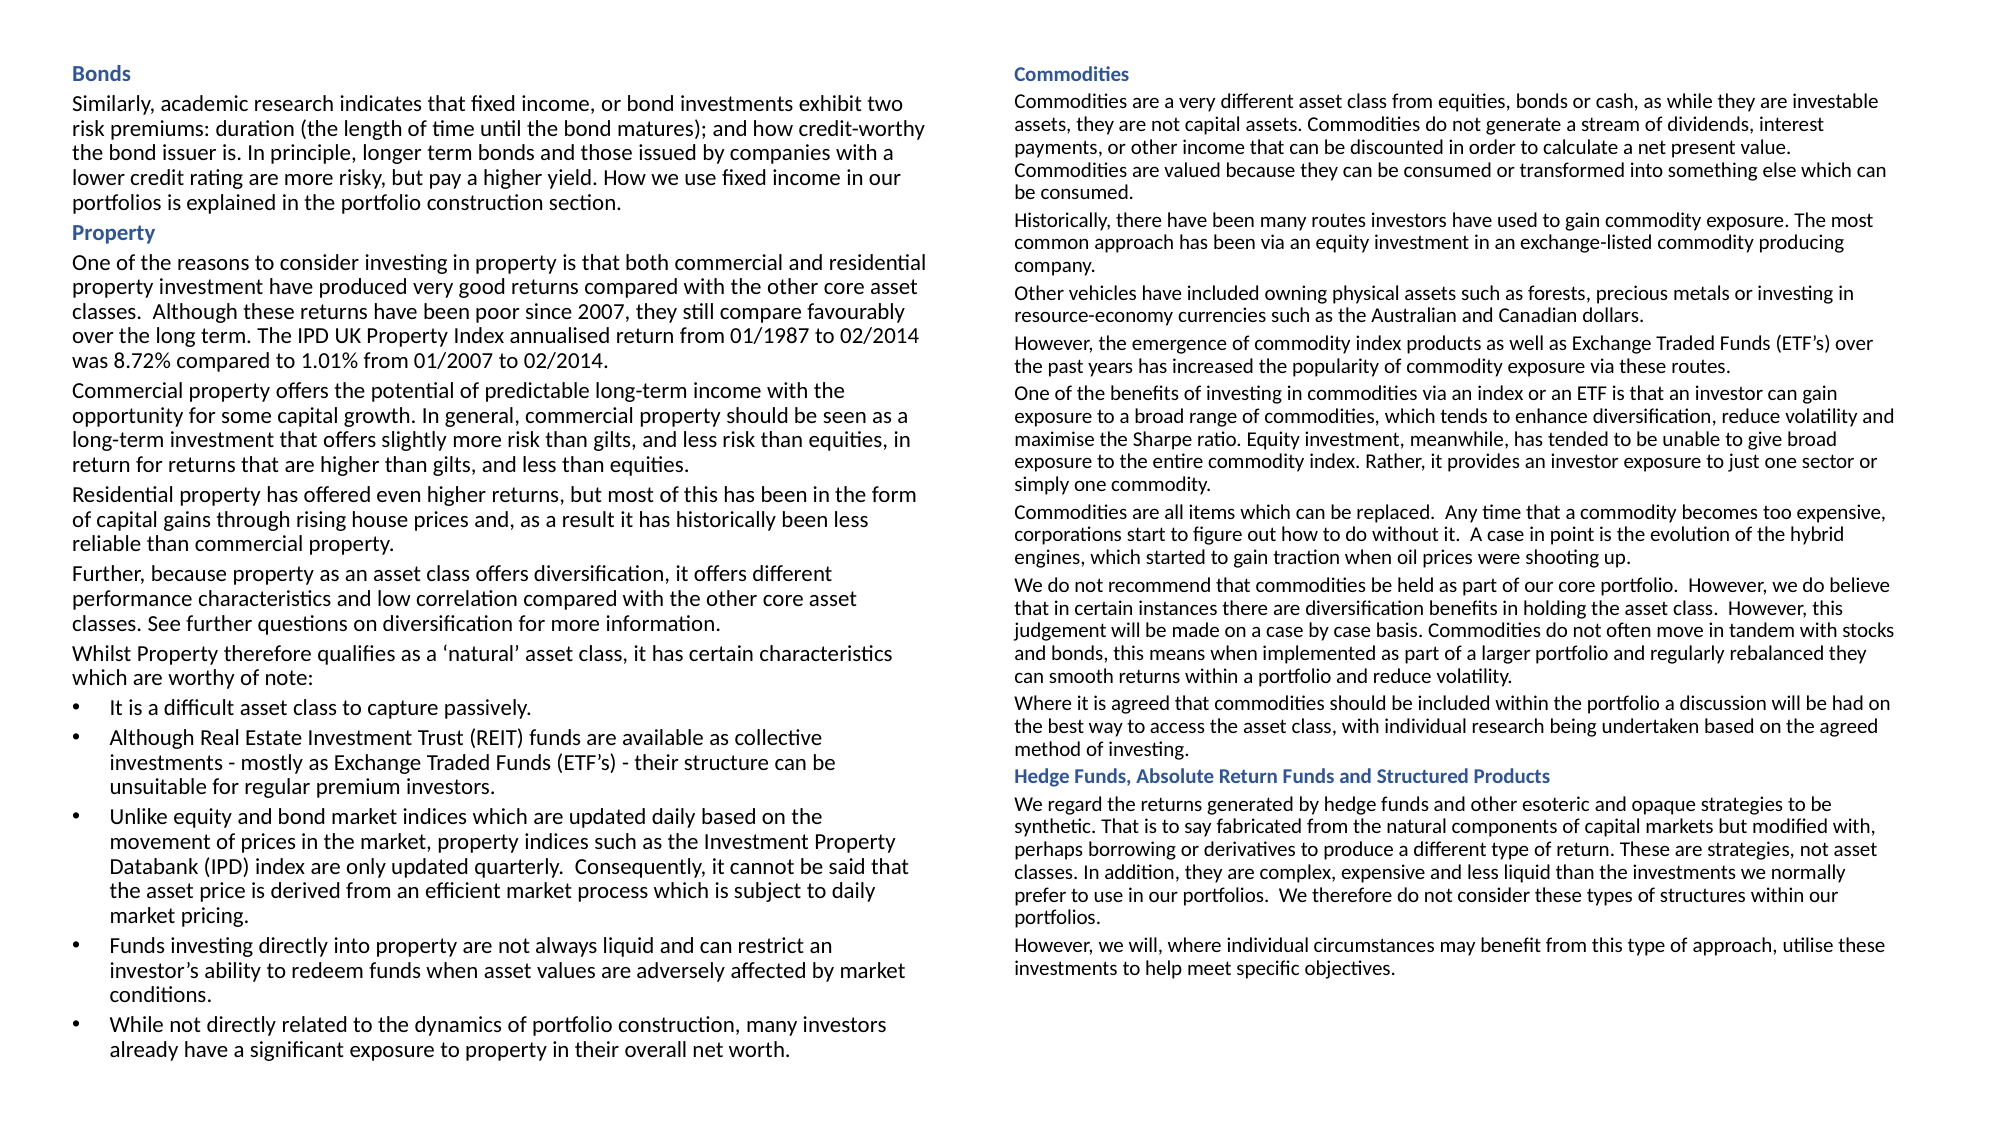

Bonds
Similarly, academic research indicates that fixed income, or bond investments exhibit two risk premiums: duration (the length of time until the bond matures); and how credit-worthy the bond issuer is. In principle, longer term bonds and those issued by companies with a lower credit rating are more risky, but pay a higher yield. How we use fixed income in our portfolios is explained in the portfolio construction section.
Property
One of the reasons to consider investing in property is that both commercial and residential property investment have produced very good returns compared with the other core asset classes.  Although these returns have been poor since 2007, they still compare favourably over the long term. The IPD UK Property Index annualised return from 01/1987 to 02/2014 was 8.72% compared to 1.01% from 01/2007 to 02/2014.
Commercial property offers the potential of predictable long-term income with the opportunity for some capital growth. In general, commercial property should be seen as a long-term investment that offers slightly more risk than gilts, and less risk than equities, in return for returns that are higher than gilts, and less than equities.
Residential property has offered even higher returns, but most of this has been in the form of capital gains through rising house prices and, as a result it has historically been less reliable than commercial property.
Further, because property as an asset class offers diversification, it offers different performance characteristics and low correlation compared with the other core asset classes. See further questions on diversification for more information.
Whilst Property therefore qualifies as a ‘natural’ asset class, it has certain characteristics which are worthy of note:
It is a difficult asset class to capture passively.
Although Real Estate Investment Trust (REIT) funds are available as collective investments - mostly as Exchange Traded Funds (ETF’s) - their structure can be unsuitable for regular premium investors.
Unlike equity and bond market indices which are updated daily based on the movement of prices in the market, property indices such as the Investment Property Databank (IPD) index are only updated quarterly.  Consequently, it cannot be said that the asset price is derived from an efficient market process which is subject to daily market pricing.
Funds investing directly into property are not always liquid and can restrict an investor’s ability to redeem funds when asset values are adversely affected by market conditions.
While not directly related to the dynamics of portfolio construction, many investors already have a significant exposure to property in their overall net worth.

Commodities
Commodities are a very different asset class from equities, bonds or cash, as while they are investable assets, they are not capital assets. Commodities do not generate a stream of dividends, interest payments, or other income that can be discounted in order to calculate a net present value. Commodities are valued because they can be consumed or transformed into something else which can be consumed.
Historically, there have been many routes investors have used to gain commodity exposure. The most common approach has been via an equity investment in an exchange-listed commodity producing company.
Other vehicles have included owning physical assets such as forests, precious metals or investing in resource-economy currencies such as the Australian and Canadian dollars.
However, the emergence of commodity index products as well as Exchange Traded Funds (ETF’s) over the past years has increased the popularity of commodity exposure via these routes.
One of the benefits of investing in commodities via an index or an ETF is that an investor can gain exposure to a broad range of commodities, which tends to enhance diversification, reduce volatility and maximise the Sharpe ratio. Equity investment, meanwhile, has tended to be unable to give broad exposure to the entire commodity index. Rather, it provides an investor exposure to just one sector or simply one commodity.
Commodities are all items which can be replaced.  Any time that a commodity becomes too expensive, corporations start to figure out how to do without it.  A case in point is the evolution of the hybrid engines, which started to gain traction when oil prices were shooting up.
We do not recommend that commodities be held as part of our core portfolio.  However, we do believe that in certain instances there are diversification benefits in holding the asset class.  However, this judgement will be made on a case by case basis. Commodities do not often move in tandem with stocks and bonds, this means when implemented as part of a larger portfolio and regularly rebalanced they can smooth returns within a portfolio and reduce volatility.
Where it is agreed that commodities should be included within the portfolio a discussion will be had on the best way to access the asset class, with individual research being undertaken based on the agreed method of investing.
Hedge Funds, Absolute Return Funds and Structured Products
We regard the returns generated by hedge funds and other esoteric and opaque strategies to be synthetic. That is to say fabricated from the natural components of capital markets but modified with, perhaps borrowing or derivatives to produce a different type of return. These are strategies, not asset classes. In addition, they are complex, expensive and less liquid than the investments we normally prefer to use in our portfolios.  We therefore do not consider these types of structures within our portfolios.
However, we will, where individual circumstances may benefit from this type of approach, utilise these investments to help meet specific objectives.